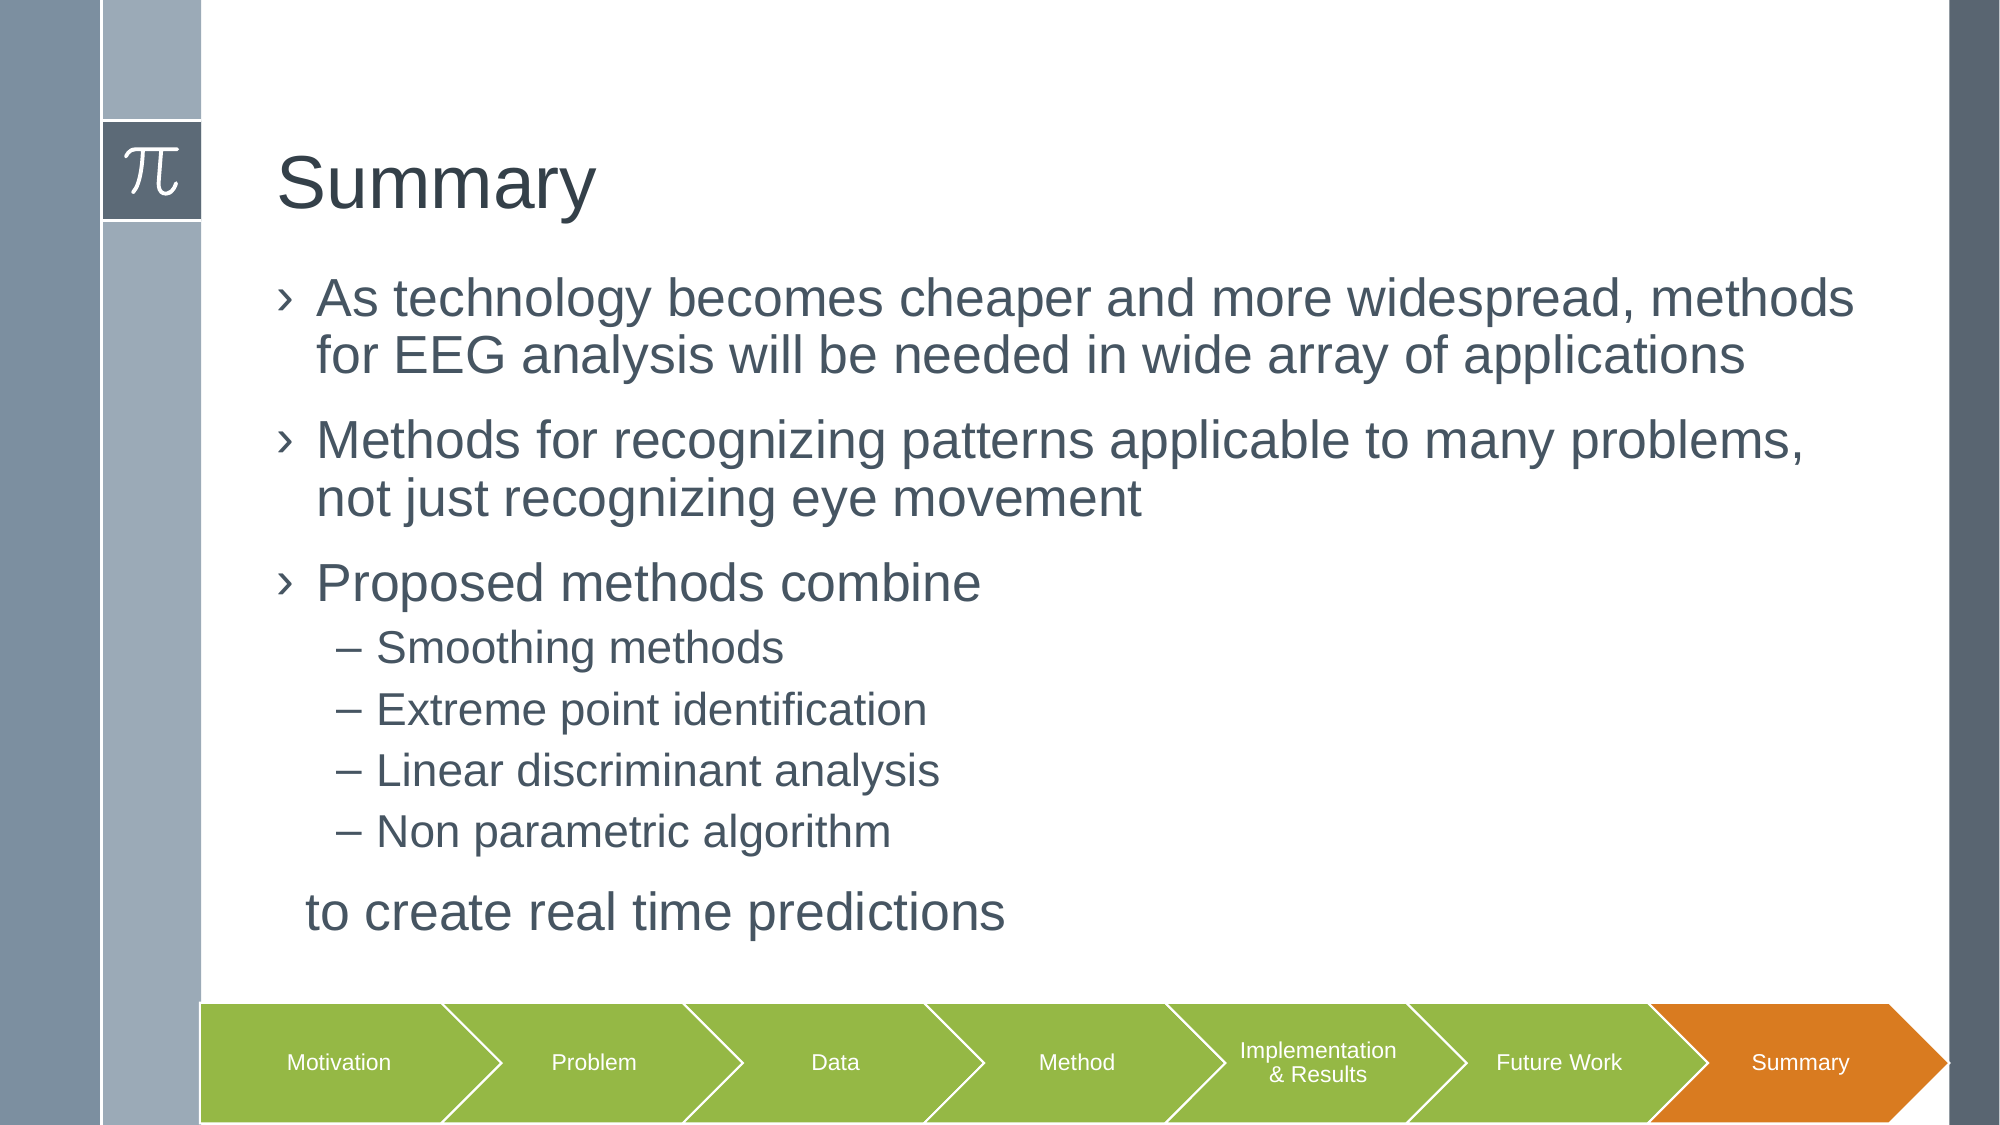

# Summary
As technology becomes cheaper and more widespread, methods for EEG analysis will be needed in wide array of applications
Methods for recognizing patterns applicable to many problems, not just recognizing eye movement
Proposed methods combine
Smoothing methods
Extreme point identification
Linear discriminant analysis
Non parametric algorithm
  to create real time predictions

Motivation
Problem
Data
Method
Implementation & Results
Future Work
Summary